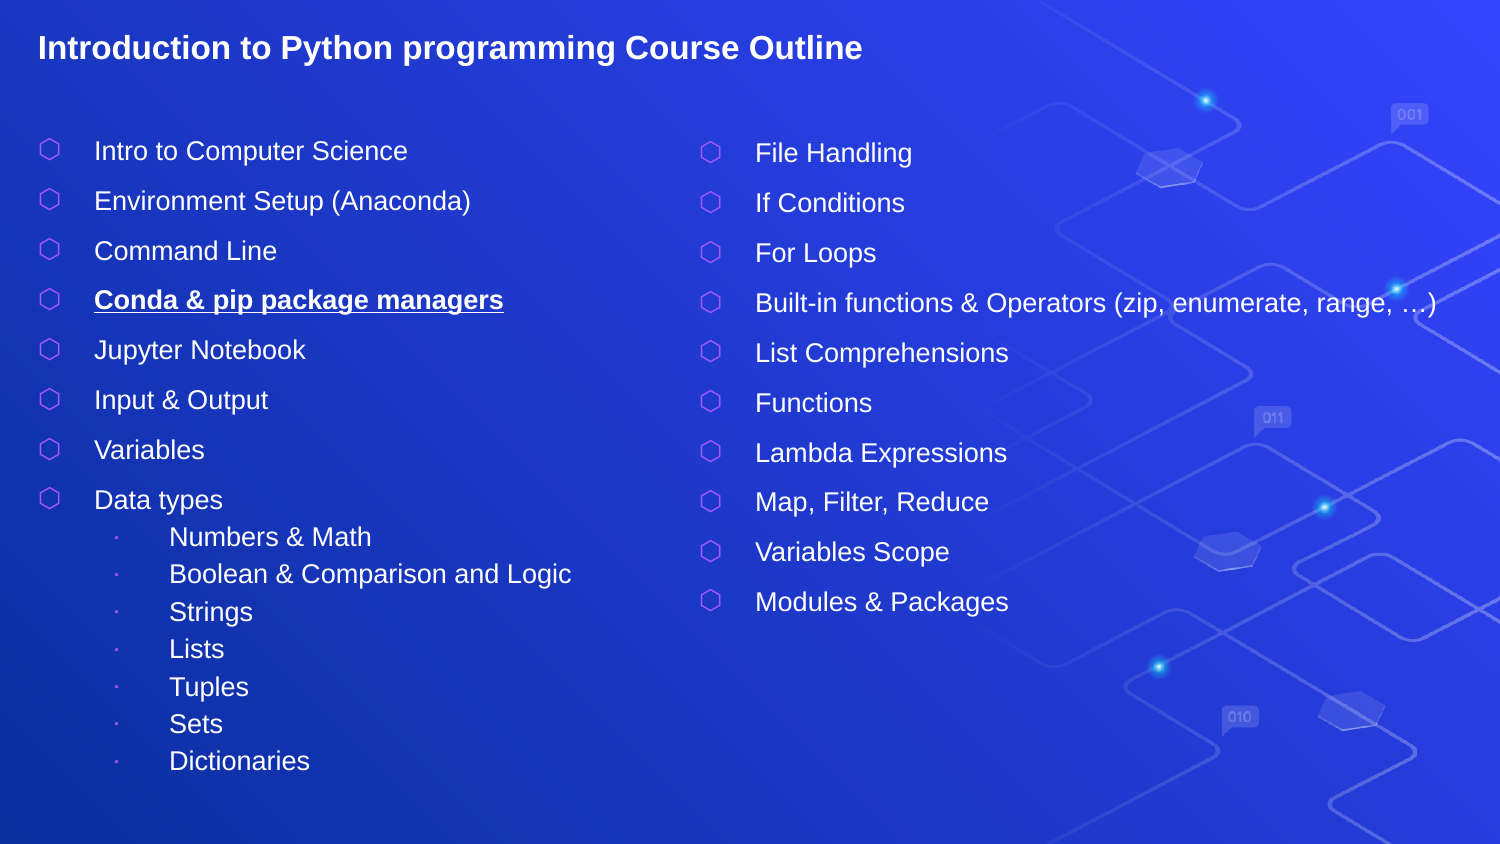

Introduction to Python programming Course Outline

Intro to Computer Science
Environment Setup (Anaconda)
Command Line
Conda & pip package managers
Jupyter Notebook
Input & Output
Variables
Data types
Numbers & Math
Boolean & Comparison and Logic
Strings
Lists
Tuples
Sets
Dictionaries

File Handling
If Conditions
For Loops
Built-in functions & Operators (zip, enumerate, range, …)
List Comprehensions
Functions
Lambda Expressions
Map, Filter, Reduce
Variables Scope
Modules & Packages